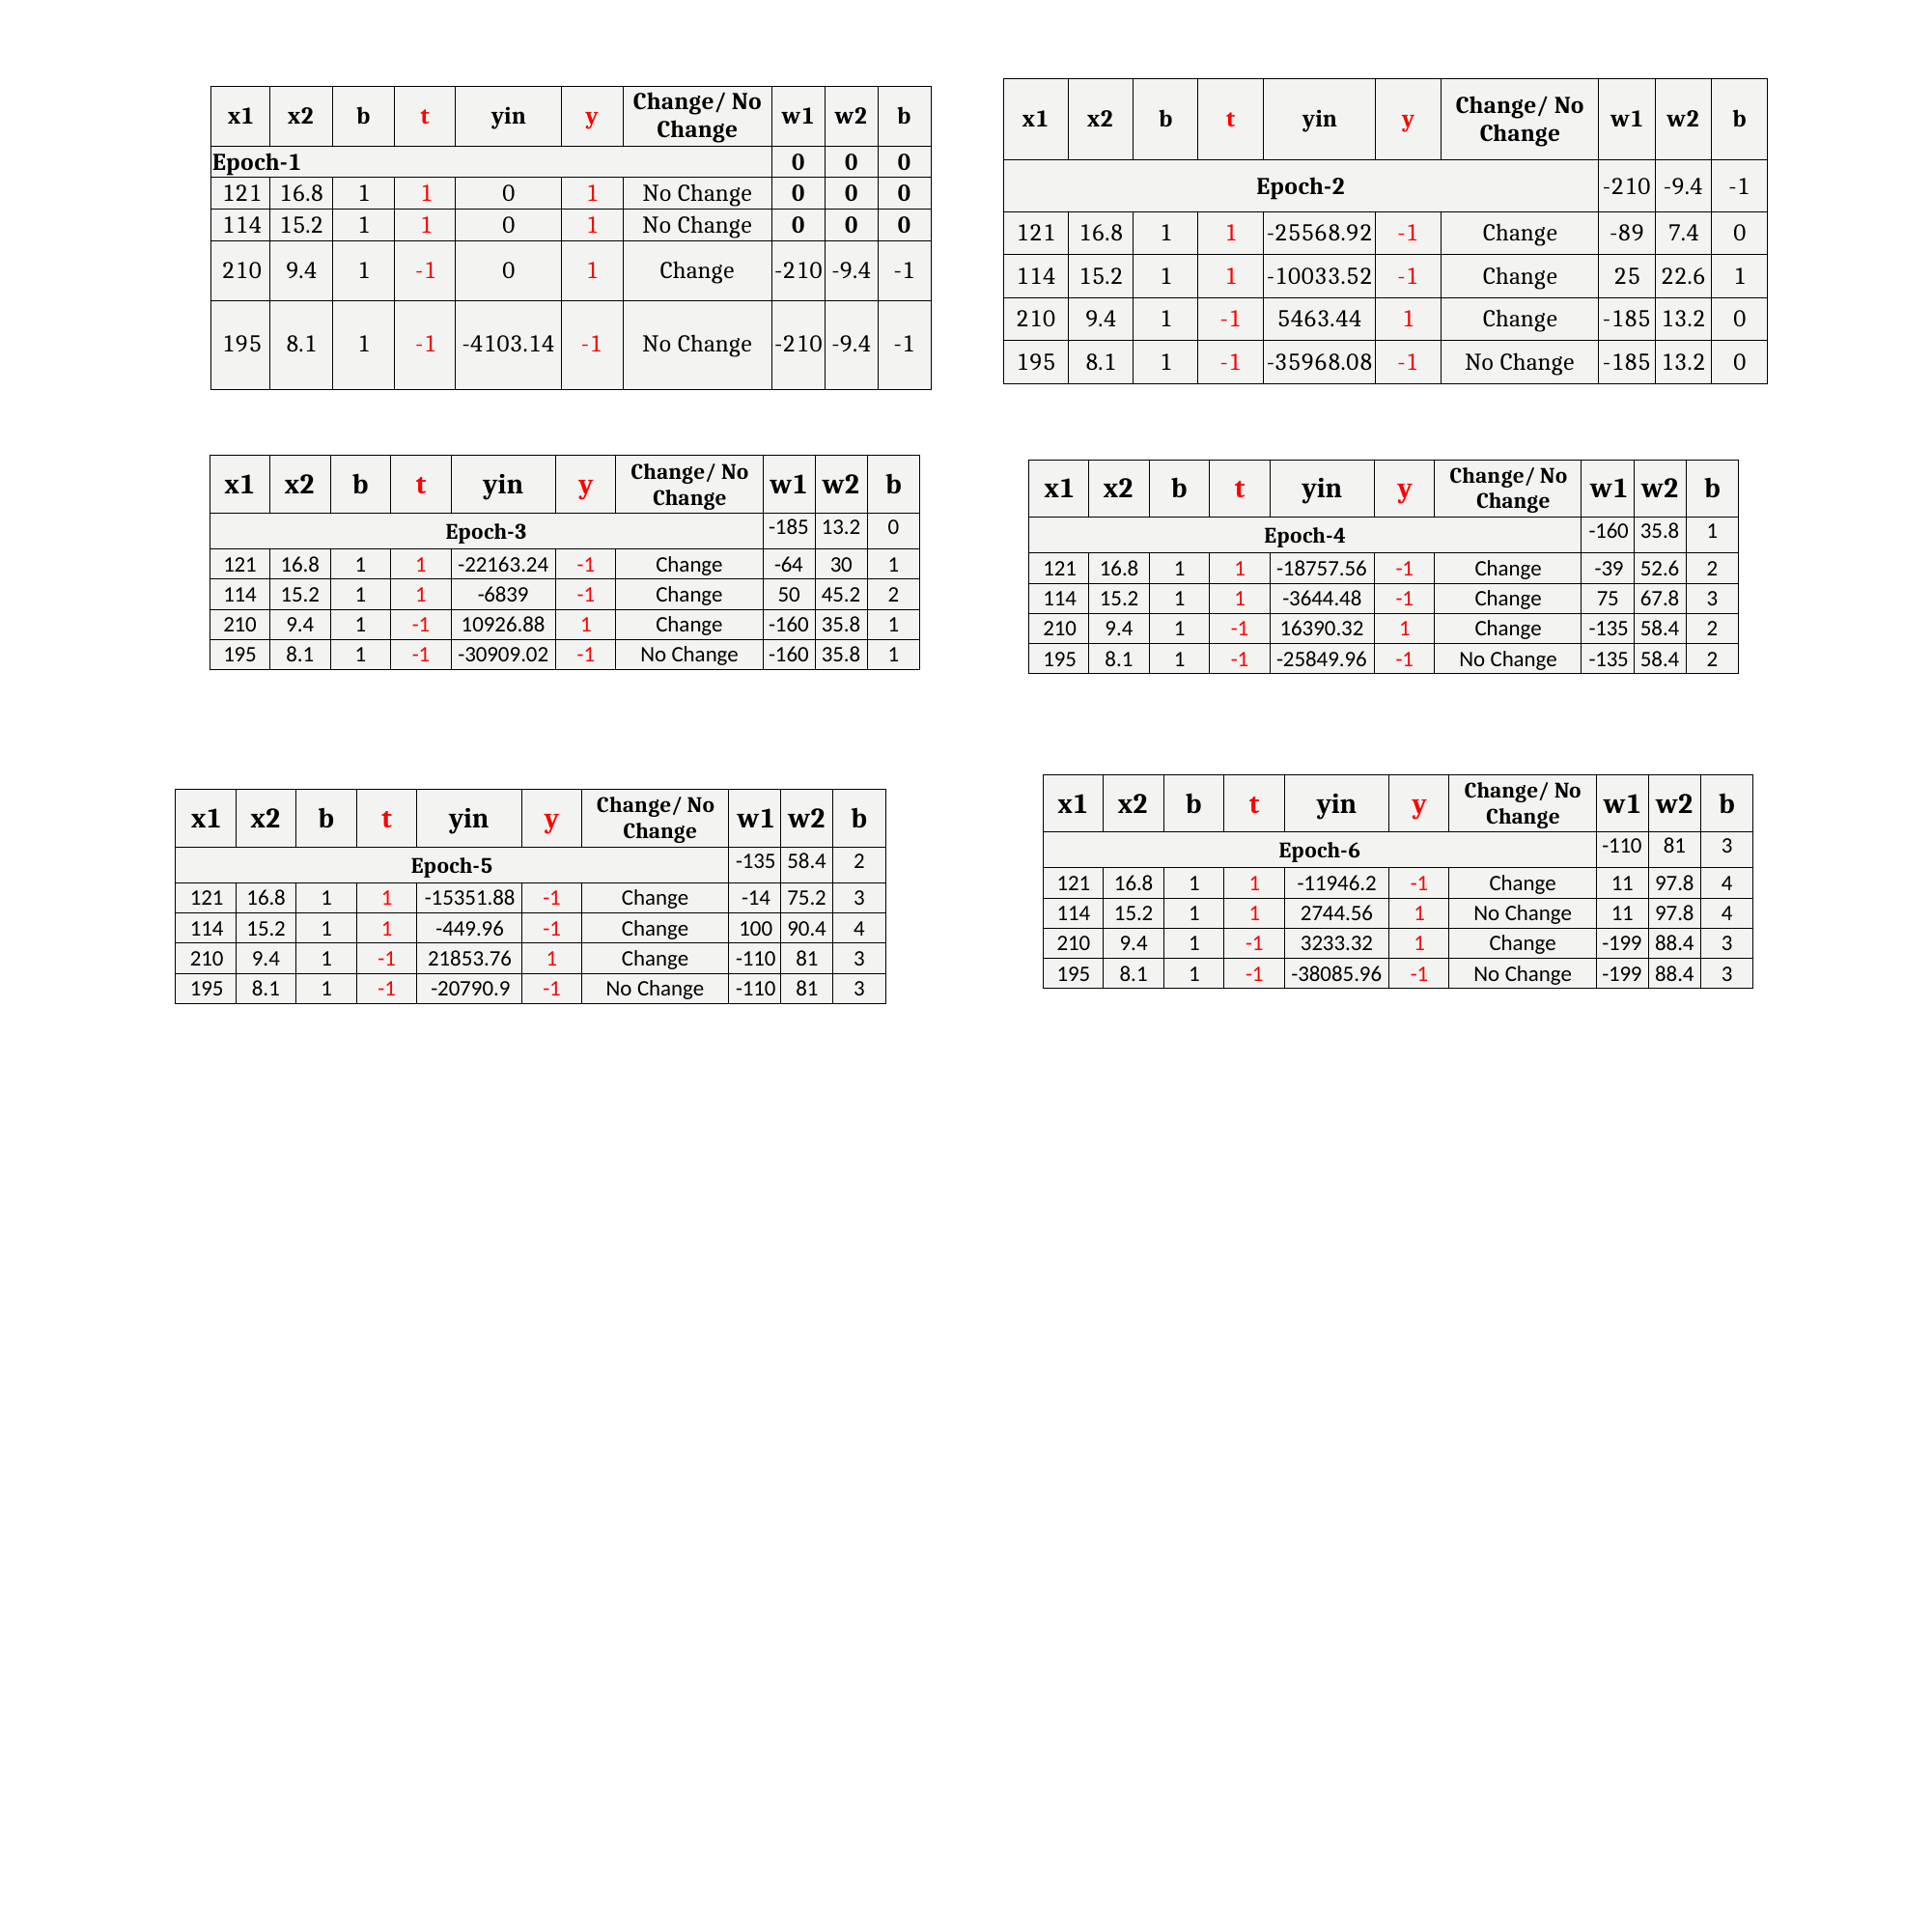

| x1 | x2 | b | t | yin | y | Change/ No Change | w1 | w2 | b |
| --- | --- | --- | --- | --- | --- | --- | --- | --- | --- |
| Epoch-2 |  |  |  |  |  |  | -210 | -9.4 | -1 |
| 121 | 16.8 | 1 | 1 | -25568.92 | -1 | Change | -89 | 7.4 | 0 |
| 114 | 15.2 | 1 | 1 | -10033.52 | -1 | Change | 25 | 22.6 | 1 |
| 210 | 9.4 | 1 | -1 | 5463.44 | 1 | Change | -185 | 13.2 | 0 |
| 195 | 8.1 | 1 | -1 | -35968.08 | -1 | No Change | -185 | 13.2 | 0 |
| x1 | x2 | b | t | yin | y | Change/ No Change | w1 | w2 | b |
| --- | --- | --- | --- | --- | --- | --- | --- | --- | --- |
| Epoch-1 |  |  |  |  |  |  | 0 | 0 | 0 |
| 121 | 16.8 | 1 | 1 | 0 | 1 | No Change | 0 | 0 | 0 |
| 114 | 15.2 | 1 | 1 | 0 | 1 | No Change | 0 | 0 | 0 |
| 210 | 9.4 | 1 | -1 | 0 | 1 | Change | -210 | -9.4 | -1 |
| 195 | 8.1 | 1 | -1 | -4103.14 | -1 | No Change | -210 | -9.4 | -1 |
| x1 | x2 | b | t | yin | y | Change/ No Change | w1 | w2 | b |
| --- | --- | --- | --- | --- | --- | --- | --- | --- | --- |
| Epoch-3 |  |  |  |  |  |  | -185 | 13.2 | 0 |
| 121 | 16.8 | 1 | 1 | -22163.24 | -1 | Change | -64 | 30 | 1 |
| 114 | 15.2 | 1 | 1 | -6839 | -1 | Change | 50 | 45.2 | 2 |
| 210 | 9.4 | 1 | -1 | 10926.88 | 1 | Change | -160 | 35.8 | 1 |
| 195 | 8.1 | 1 | -1 | -30909.02 | -1 | No Change | -160 | 35.8 | 1 |
| x1 | x2 | b | t | yin | y | Change/ No Change | w1 | w2 | b |
| --- | --- | --- | --- | --- | --- | --- | --- | --- | --- |
| Epoch-4 |  |  |  |  |  |  | -160 | 35.8 | 1 |
| 121 | 16.8 | 1 | 1 | -18757.56 | -1 | Change | -39 | 52.6 | 2 |
| 114 | 15.2 | 1 | 1 | -3644.48 | -1 | Change | 75 | 67.8 | 3 |
| 210 | 9.4 | 1 | -1 | 16390.32 | 1 | Change | -135 | 58.4 | 2 |
| 195 | 8.1 | 1 | -1 | -25849.96 | -1 | No Change | -135 | 58.4 | 2 |
| x1 | x2 | b | t | yin | y | Change/ No Change | w1 | w2 | b |
| --- | --- | --- | --- | --- | --- | --- | --- | --- | --- |
| Epoch-6 |  |  |  |  |  |  | -110 | 81 | 3 |
| 121 | 16.8 | 1 | 1 | -11946.2 | -1 | Change | 11 | 97.8 | 4 |
| 114 | 15.2 | 1 | 1 | 2744.56 | 1 | No Change | 11 | 97.8 | 4 |
| 210 | 9.4 | 1 | -1 | 3233.32 | 1 | Change | -199 | 88.4 | 3 |
| 195 | 8.1 | 1 | -1 | -38085.96 | -1 | No Change | -199 | 88.4 | 3 |
| x1 | x2 | b | t | yin | y | Change/ No Change | w1 | w2 | b |
| --- | --- | --- | --- | --- | --- | --- | --- | --- | --- |
| Epoch-5 |  |  |  |  |  |  | -135 | 58.4 | 2 |
| 121 | 16.8 | 1 | 1 | -15351.88 | -1 | Change | -14 | 75.2 | 3 |
| 114 | 15.2 | 1 | 1 | -449.96 | -1 | Change | 100 | 90.4 | 4 |
| 210 | 9.4 | 1 | -1 | 21853.76 | 1 | Change | -110 | 81 | 3 |
| 195 | 8.1 | 1 | -1 | -20790.9 | -1 | No Change | -110 | 81 | 3 |